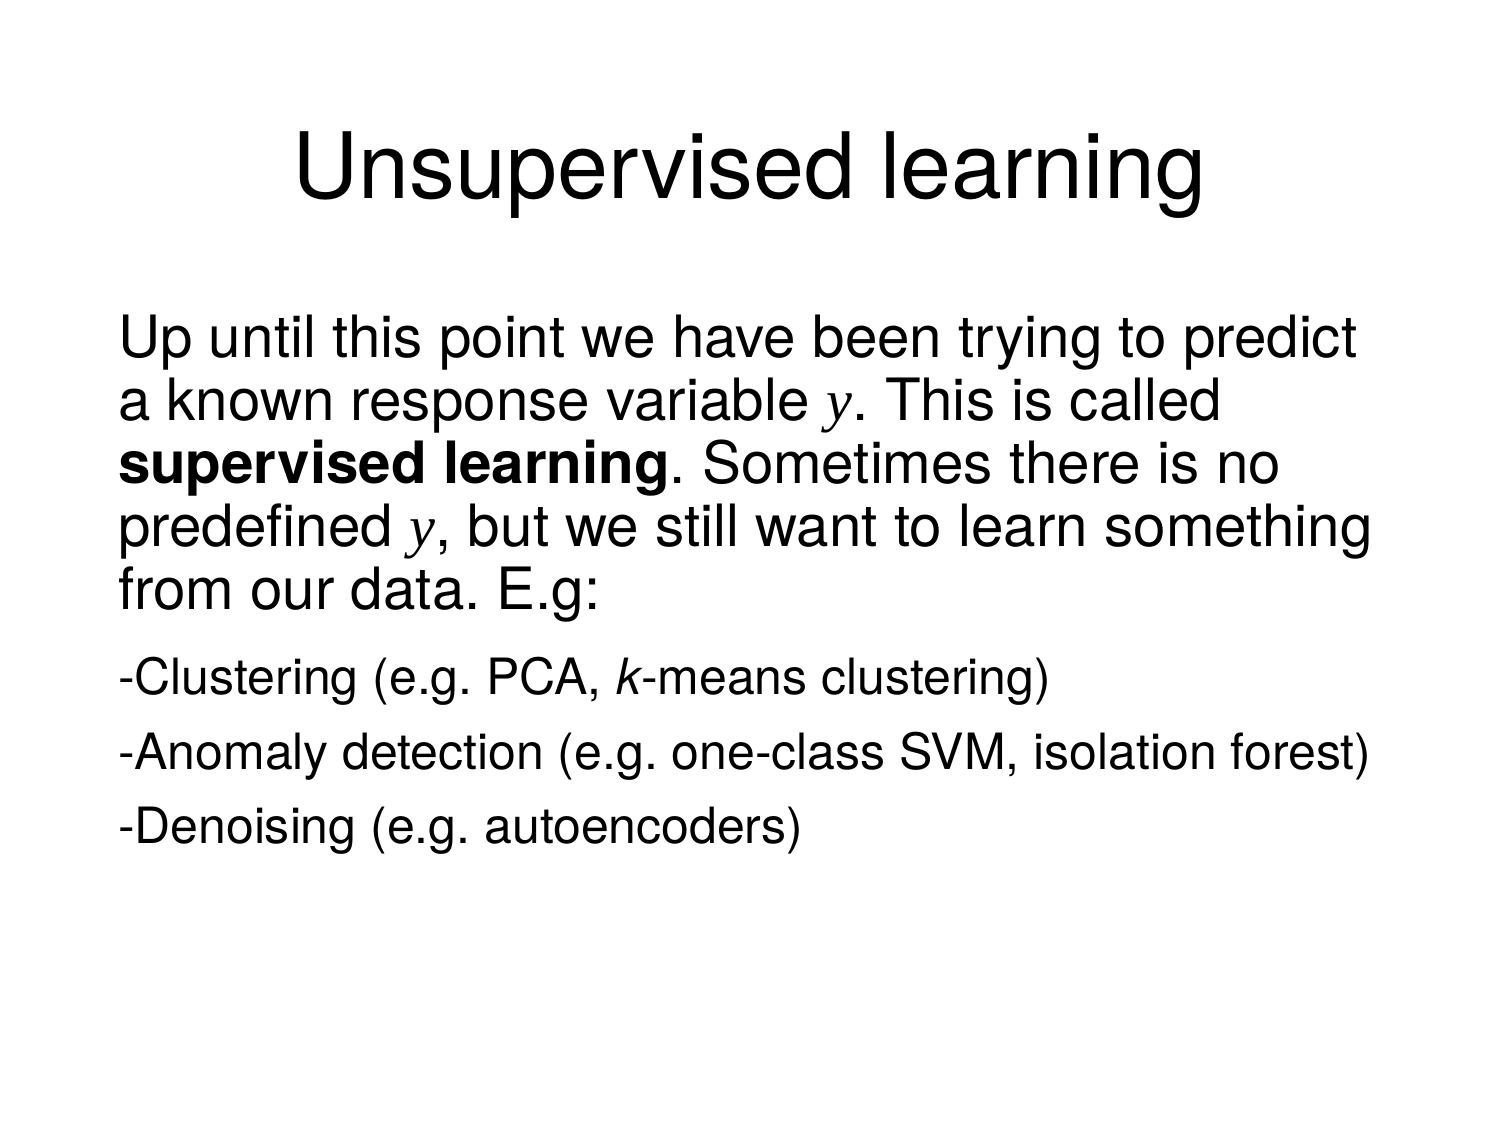

# Unsupervised learning
Up until this point we have been trying to predict a known response variable y. This is called supervised learning. Sometimes there is no predefined y, but we still want to learn something from our data. E.g:

-Clustering (e.g. PCA, k-means clustering)
-Anomaly detection (e.g. one-class SVM, isolation forest)
-Denoising (e.g. autoencoders)